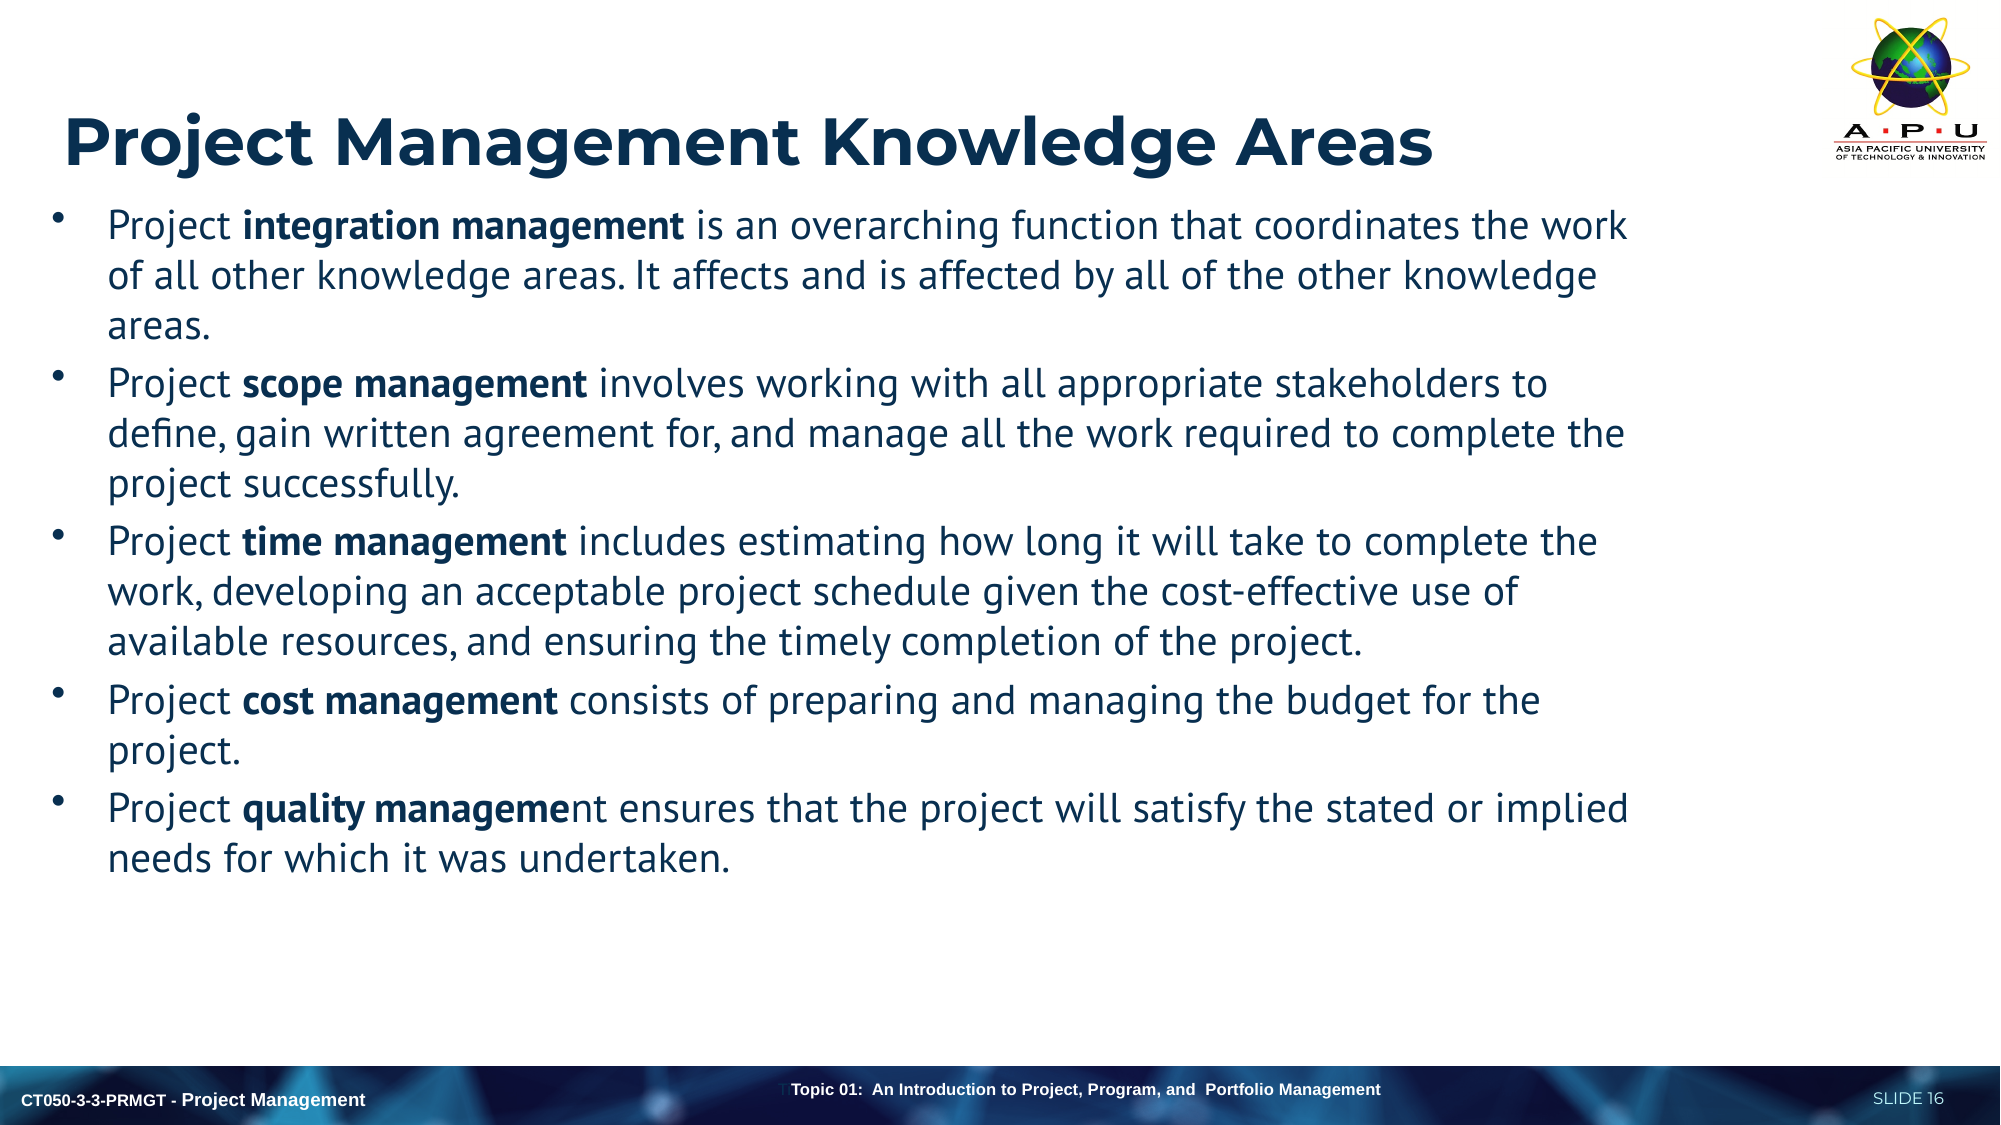

# Project Management Knowledge Areas
Project integration management is an overarching function that coordinates the work of all other knowledge areas. It affects and is affected by all of the other knowledge areas.
Project scope management involves working with all appropriate stakeholders to define, gain written agreement for, and manage all the work required to complete the project successfully.
Project time management includes estimating how long it will take to complete the work, developing an acceptable project schedule given the cost-effective use of available resources, and ensuring the timely completion of the project.
Project cost management consists of preparing and managing the budget for the project.
Project quality management ensures that the project will satisfy the stated or implied needs for which it was undertaken.